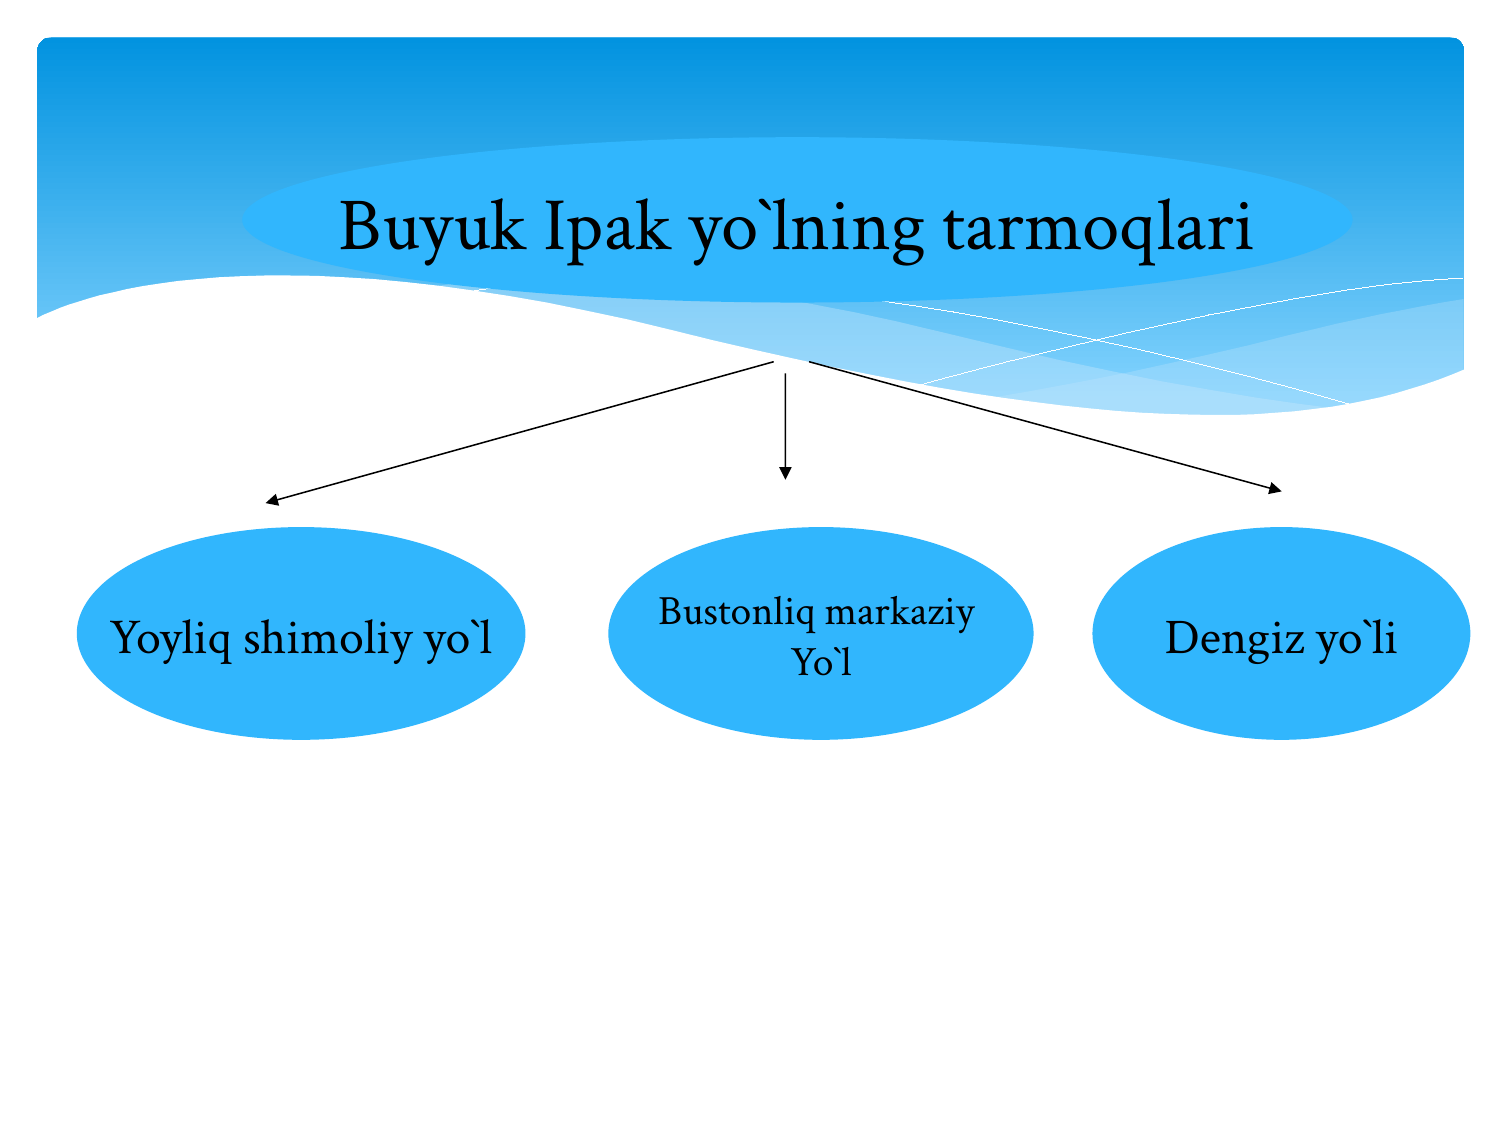

#
Buyuk Ipak yo`lning tarmoqlari

Yoyliq shimoliy yo`l
Bustonliq markaziy
Yo`l
Dengiz yo`li